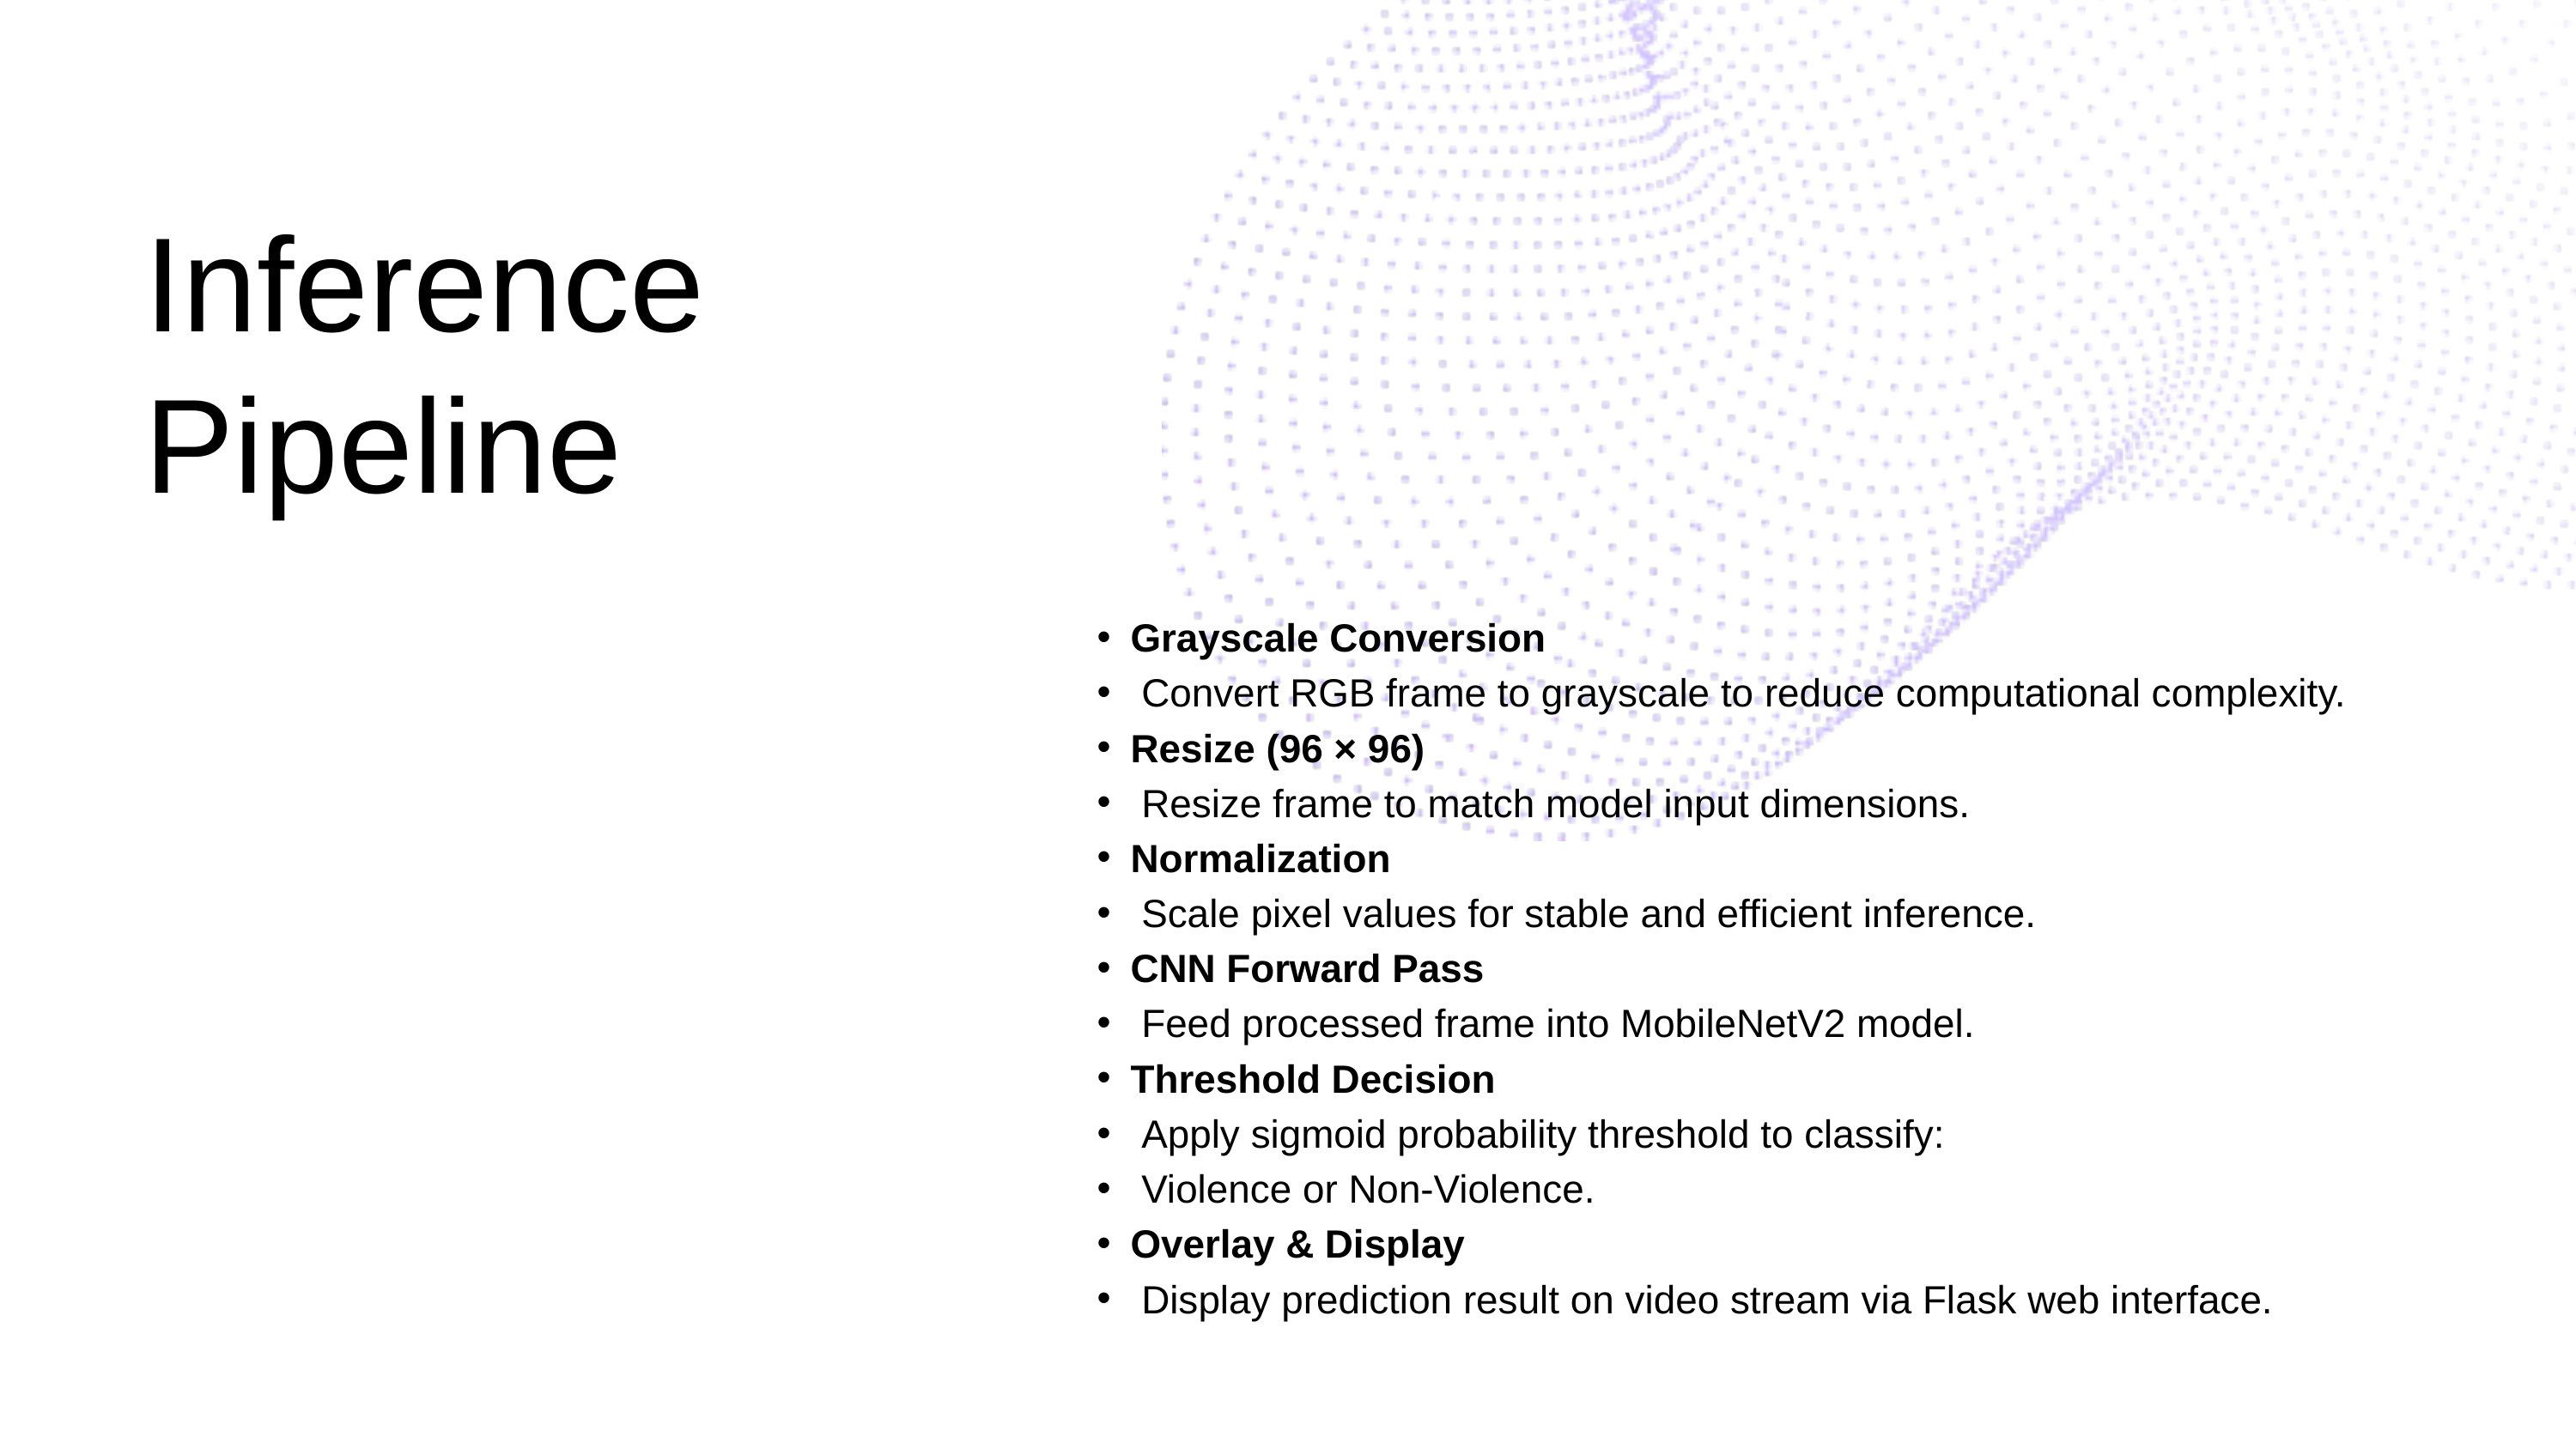

Inference Pipeline
Grayscale Conversion
 Convert RGB frame to grayscale to reduce computational complexity.
Resize (96 × 96)
 Resize frame to match model input dimensions.
Normalization
 Scale pixel values for stable and efficient inference.
CNN Forward Pass
 Feed processed frame into MobileNetV2 model.
Threshold Decision
 Apply sigmoid probability threshold to classify:
 Violence or Non-Violence.
Overlay & Display
 Display prediction result on video stream via Flask web interface.